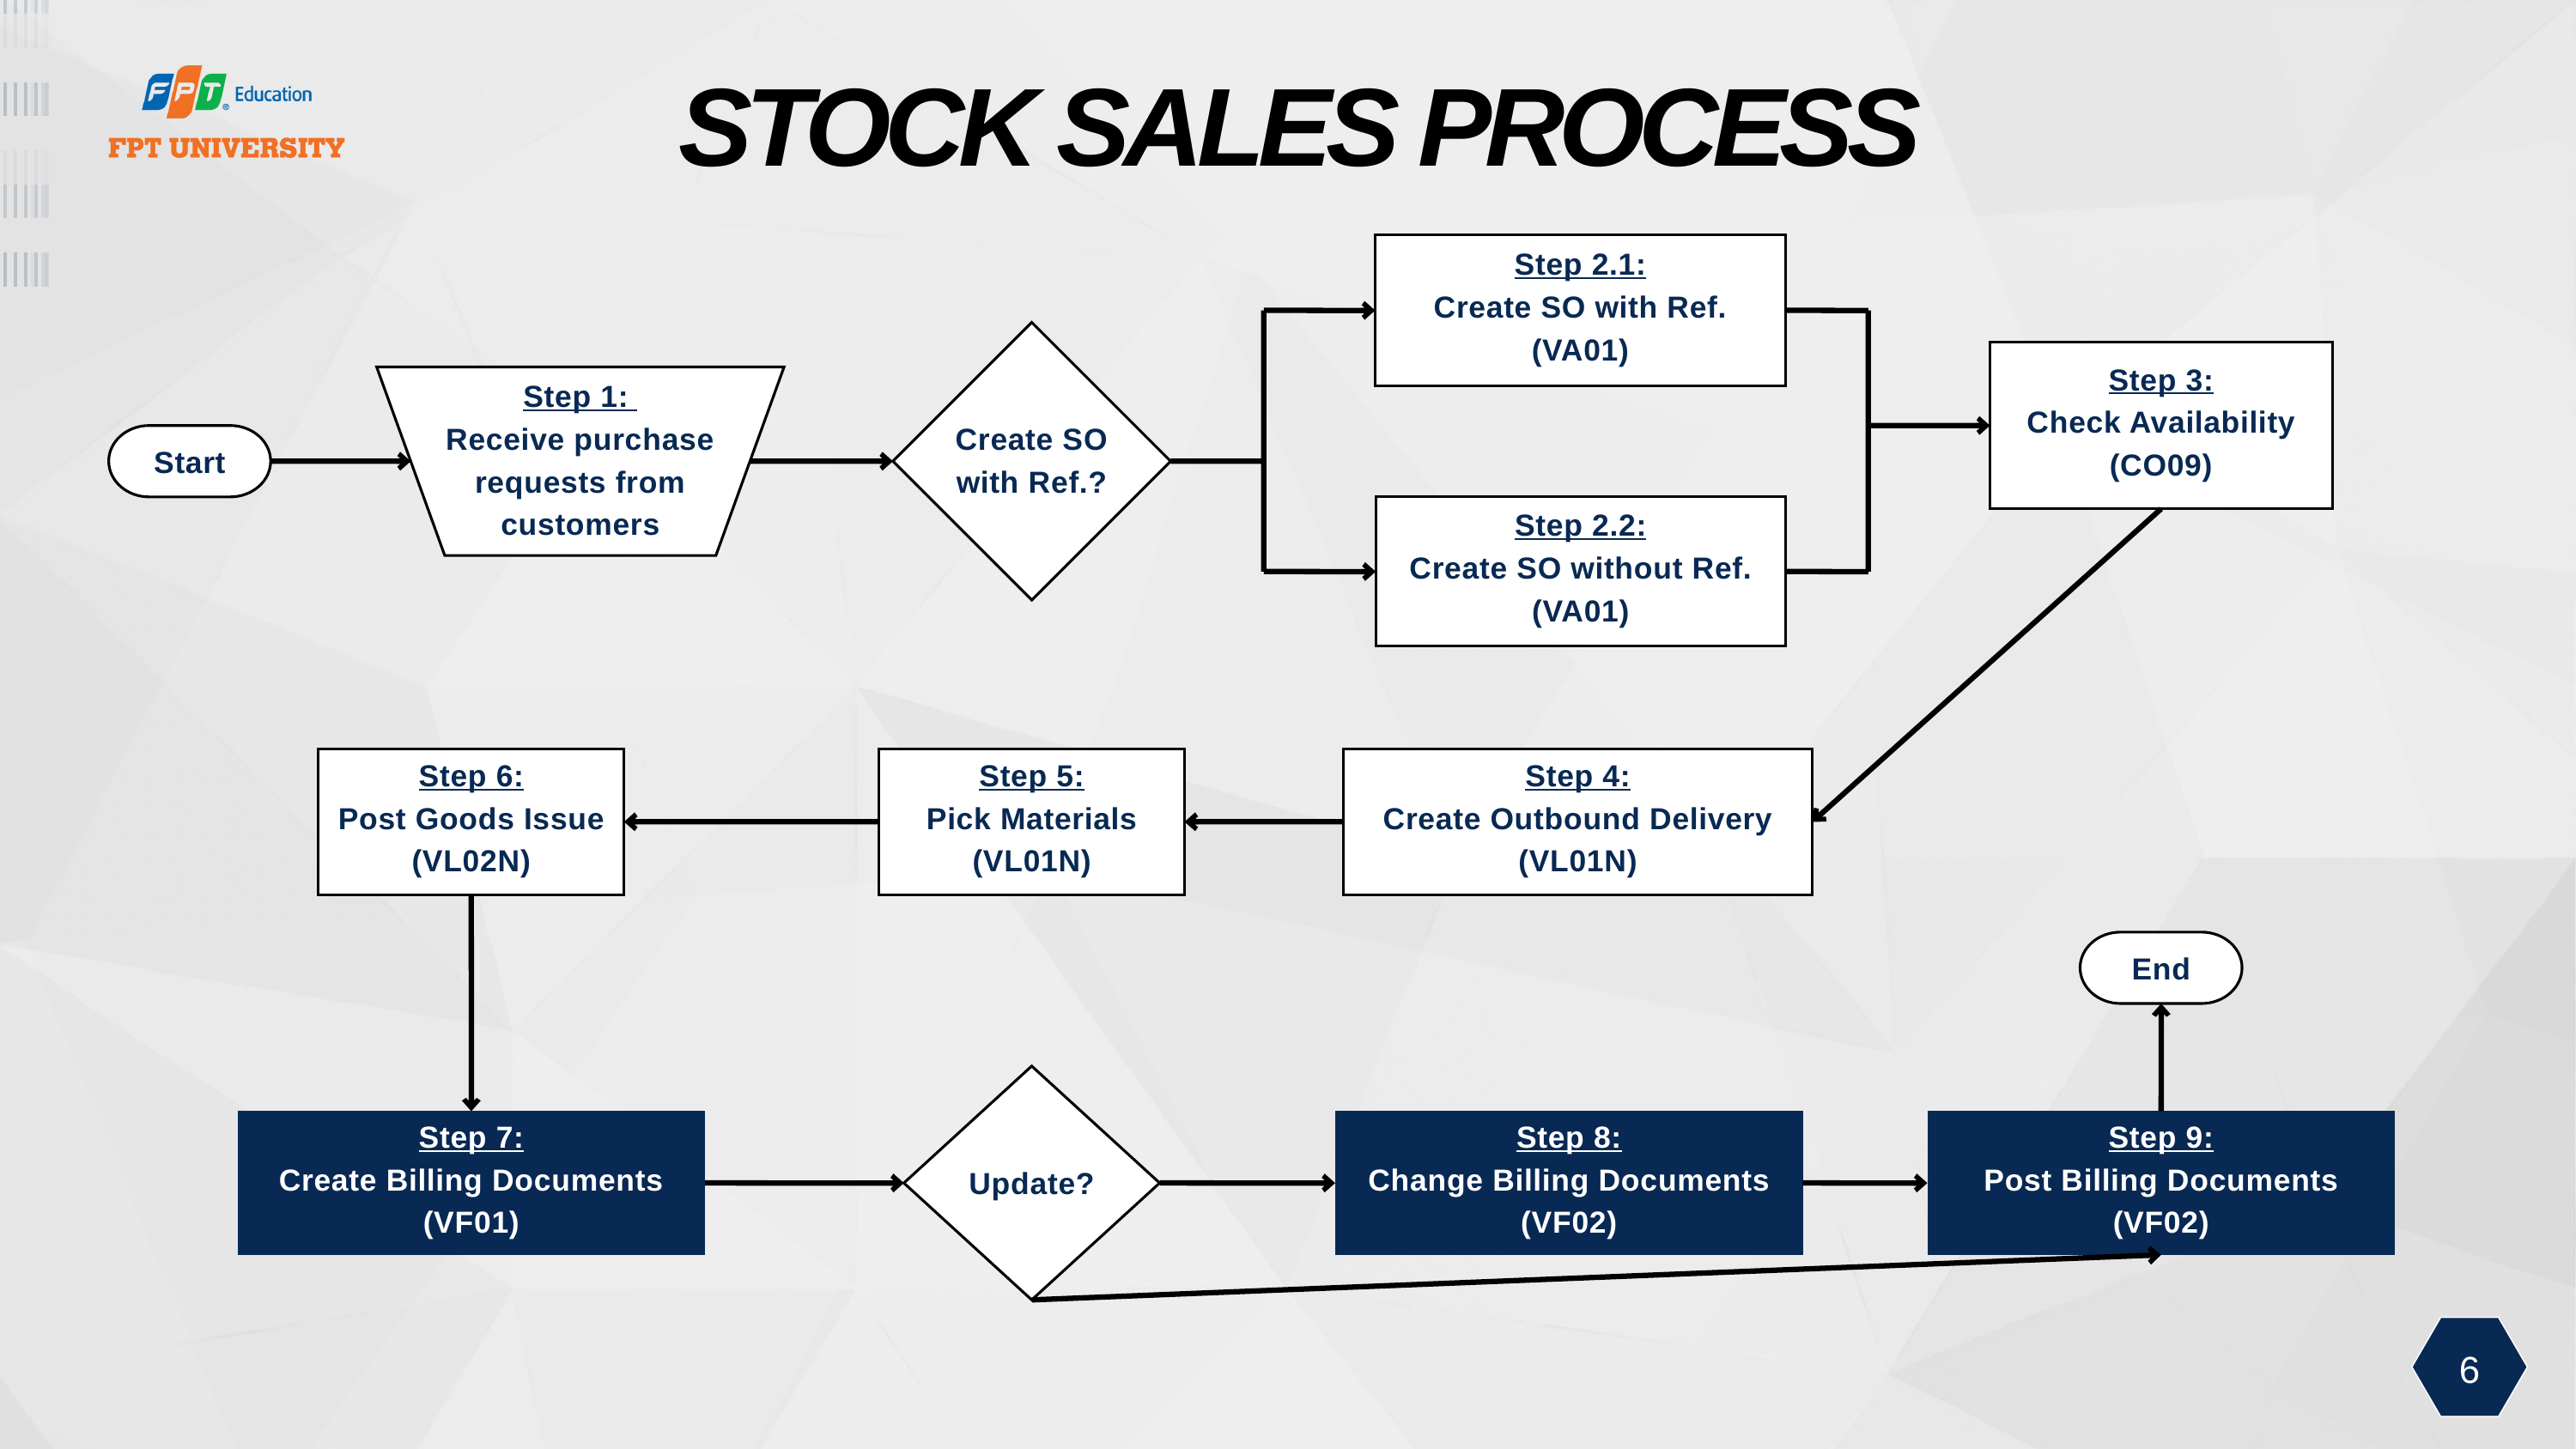

STOCK SALES PROCESS

Step 2.1:
Create SO with Ref.
(VA01)

Create SO with Ref.?

Step 3:
Check Availability
(CO09)

Step 1:
Receive purchase requests from customers

Start

Step 2.2:
Create SO without Ref.
(VA01)

Step 6:
Post Goods Issue
(VL02N)

Step 5:
Pick Materials
(VL01N)

Step 4:
Create Outbound Delivery
(VL01N)

End

Update?

Step 7:
Create Billing Documents
(VF01)

Step 8:
Change Billing Documents
(VF02)

Step 9:
Post Billing Documents
(VF02)

6